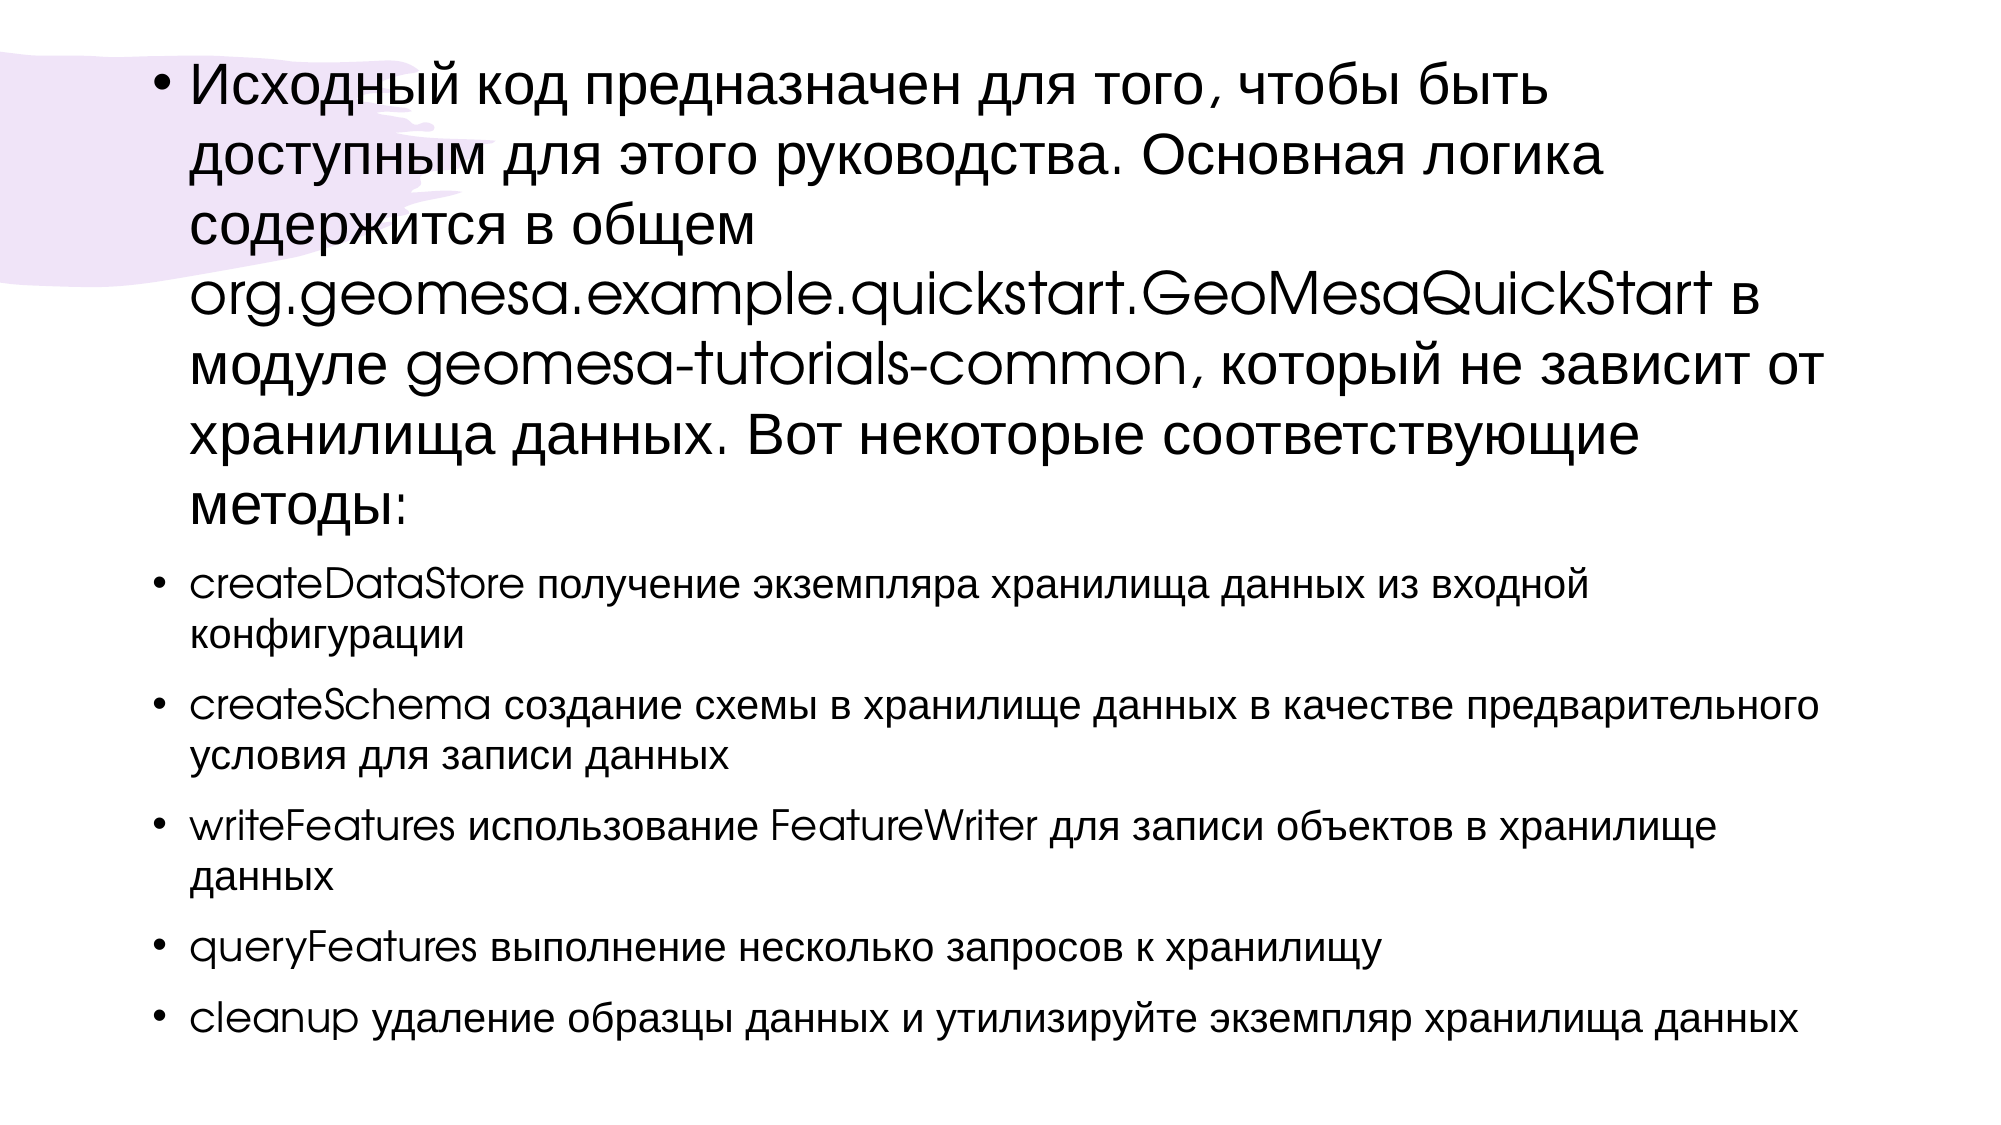

Исходный код предназначен для того, чтобы быть доступным для этого руководства. Основная логика содержится в общем org.geomesa.example.quickstart.GeoMesaQuickStart в модуле geomesa-tutorials-common, который не зависит от хранилища данных. Вот некоторые соответствующие методы:
createDataStore получение экземпляра хранилища данных из входной конфигурации
createSchema создание схемы в хранилище данных в качестве предварительного условия для записи данных
writeFeatures использование FeatureWriter для записи объектов в хранилище данных
queryFeatures выполнение несколько запросов к хранилищу
cleanup удаление образцы данных и утилизируйте экземпляр хранилища данных
#